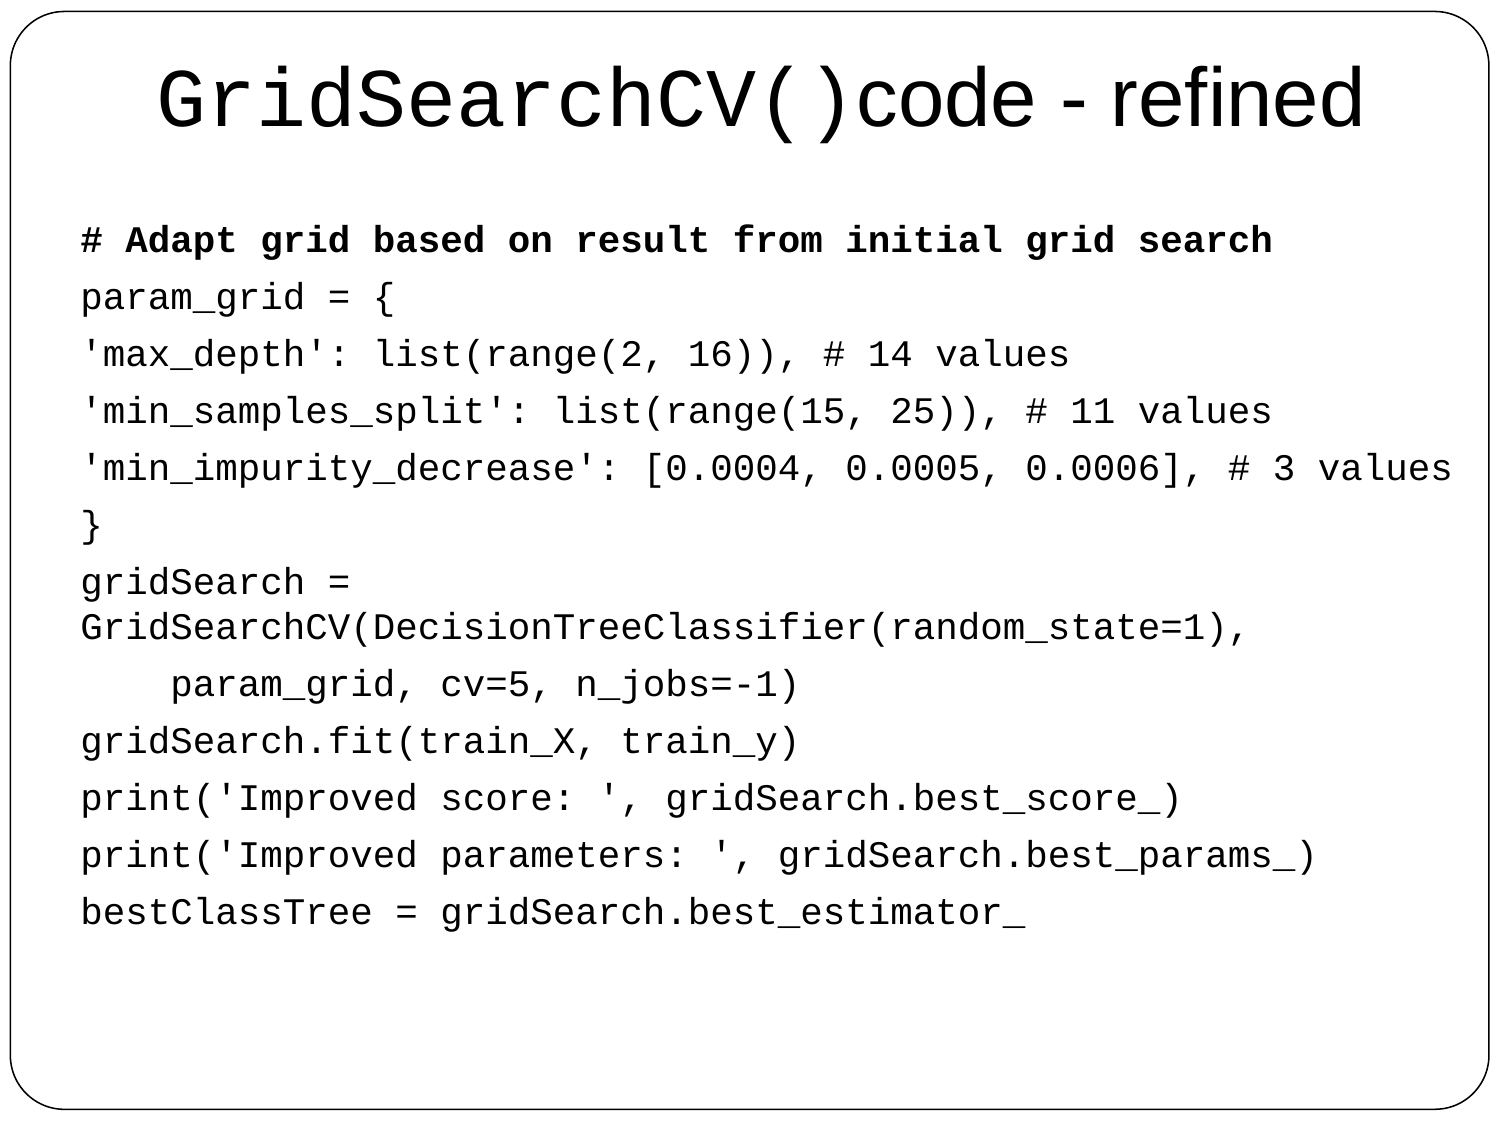

# GridSearchCV()code - refined
# Adapt grid based on result from initial grid search
param_grid = {
'max_depth': list(range(2, 16)), # 14 values
'min_samples_split': list(range(15, 25)), # 11 values
'min_impurity_decrease': [0.0004, 0.0005, 0.0006], # 3 values
}
gridSearch = GridSearchCV(DecisionTreeClassifier(random_state=1),
    param_grid, cv=5, n_jobs=-1)
gridSearch.fit(train_X, train_y)
print('Improved score: ', gridSearch.best_score_)
print('Improved parameters: ', gridSearch.best_params_)
bestClassTree = gridSearch.best_estimator_